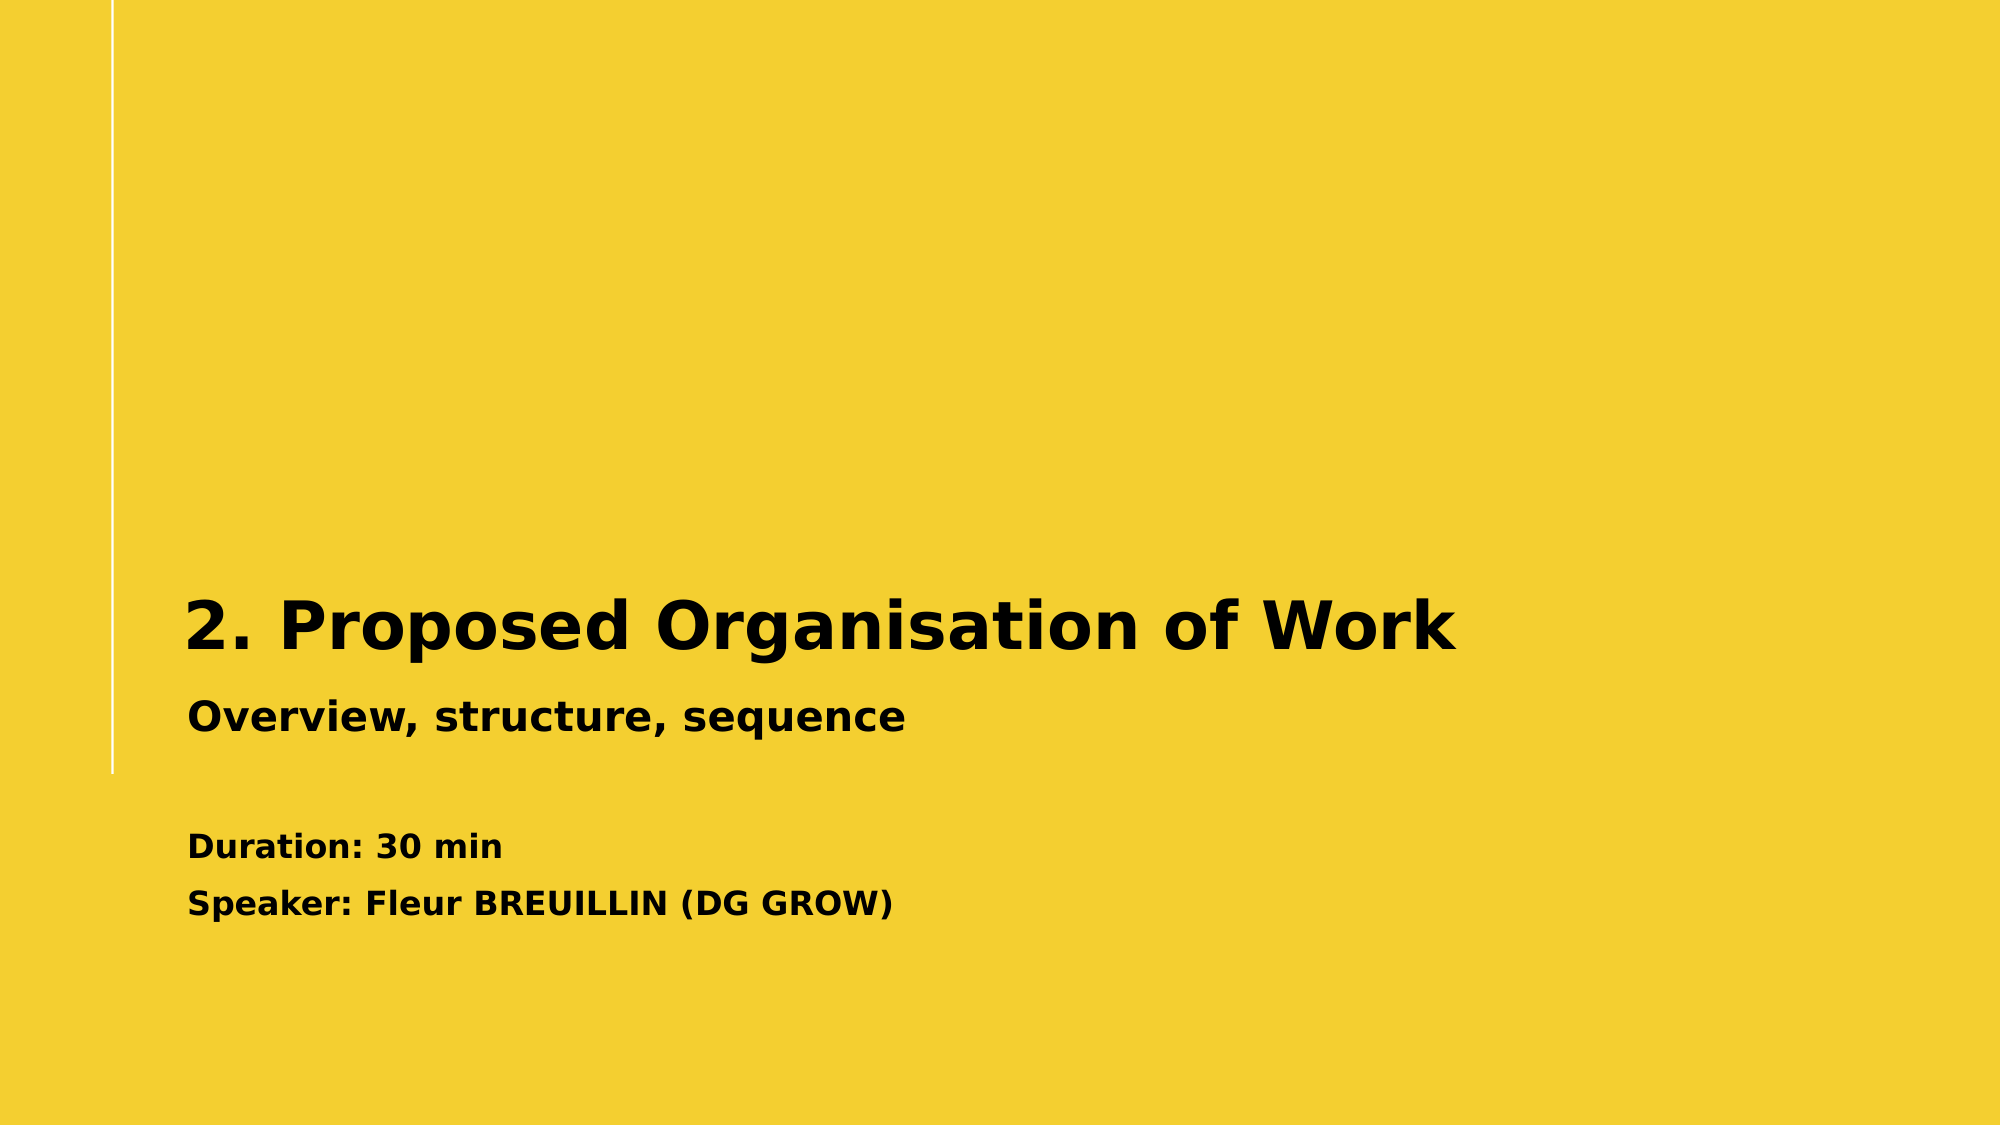

2. Proposed Organisation of Work
Overview, structure, sequence
Duration: 30 min
Speaker: Fleur BREUILLIN (DG GROW)